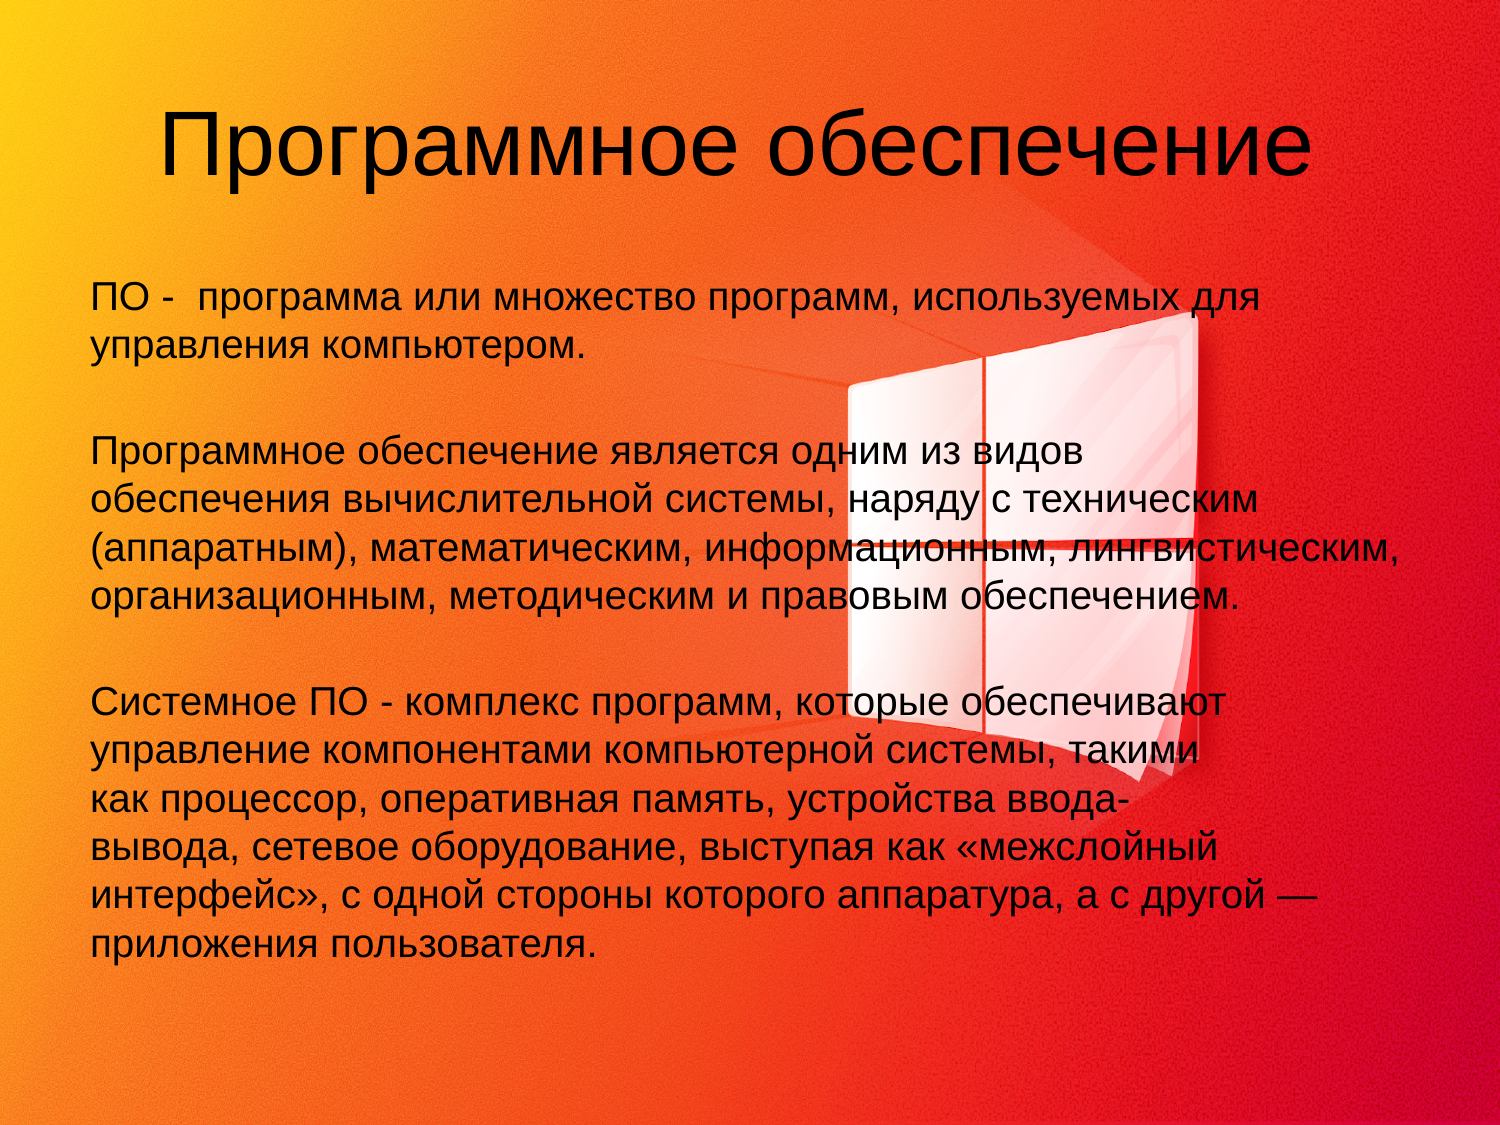

# Программное обеспечение
ПО -  программа или множество программ, используемых для управления компьютером.

Программное обеспечение является одним из видов обеспечения вычислительной системы, наряду с техническим (аппаратным), математическим, информационным, лингвистическим, организационным, методическим и правовым обеспечением.

Системное ПО - комплекс программ, которые обеспечивают управление компонентами компьютерной системы, такими как процессор, оперативная память, устройства ввода-вывода, сетевое оборудование, выступая как «межслойный интерфейс», с одной стороны которого аппаратура, а с другой — приложения пользователя.